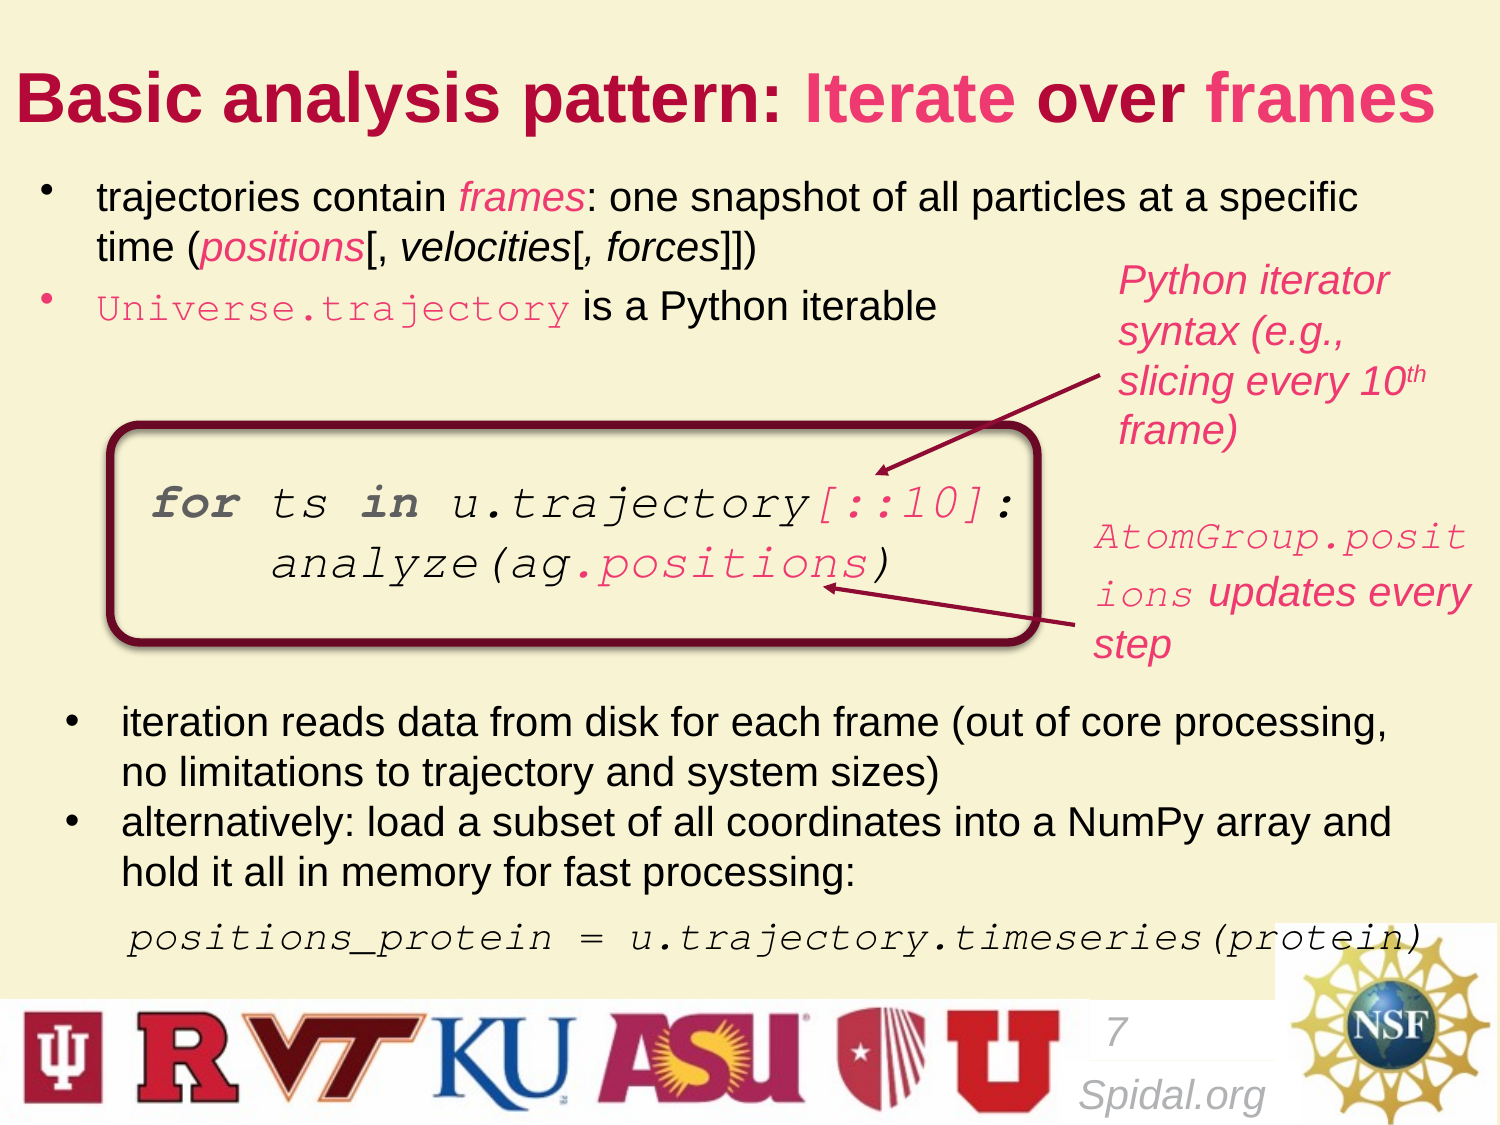

# Basic analysis pattern: Iterate over frames
trajectories contain frames: one snapshot of all particles at a specific time (positions[, velocities[, forces]])
Universe.trajectory is a Python iterable
Python iterator syntax (e.g., slicing every 10th frame)

for ts in u.trajectory[::10]:
    analyze(ag.positions)
AtomGroup.positions updates every step

iteration reads data from disk for each frame (out of core processing, no limitations to trajectory and system sizes)
alternatively: load a subset of all coordinates into a NumPy array and hold it all in memory for fast processing:
positions_protein = u.trajectory.timeseries(protein)